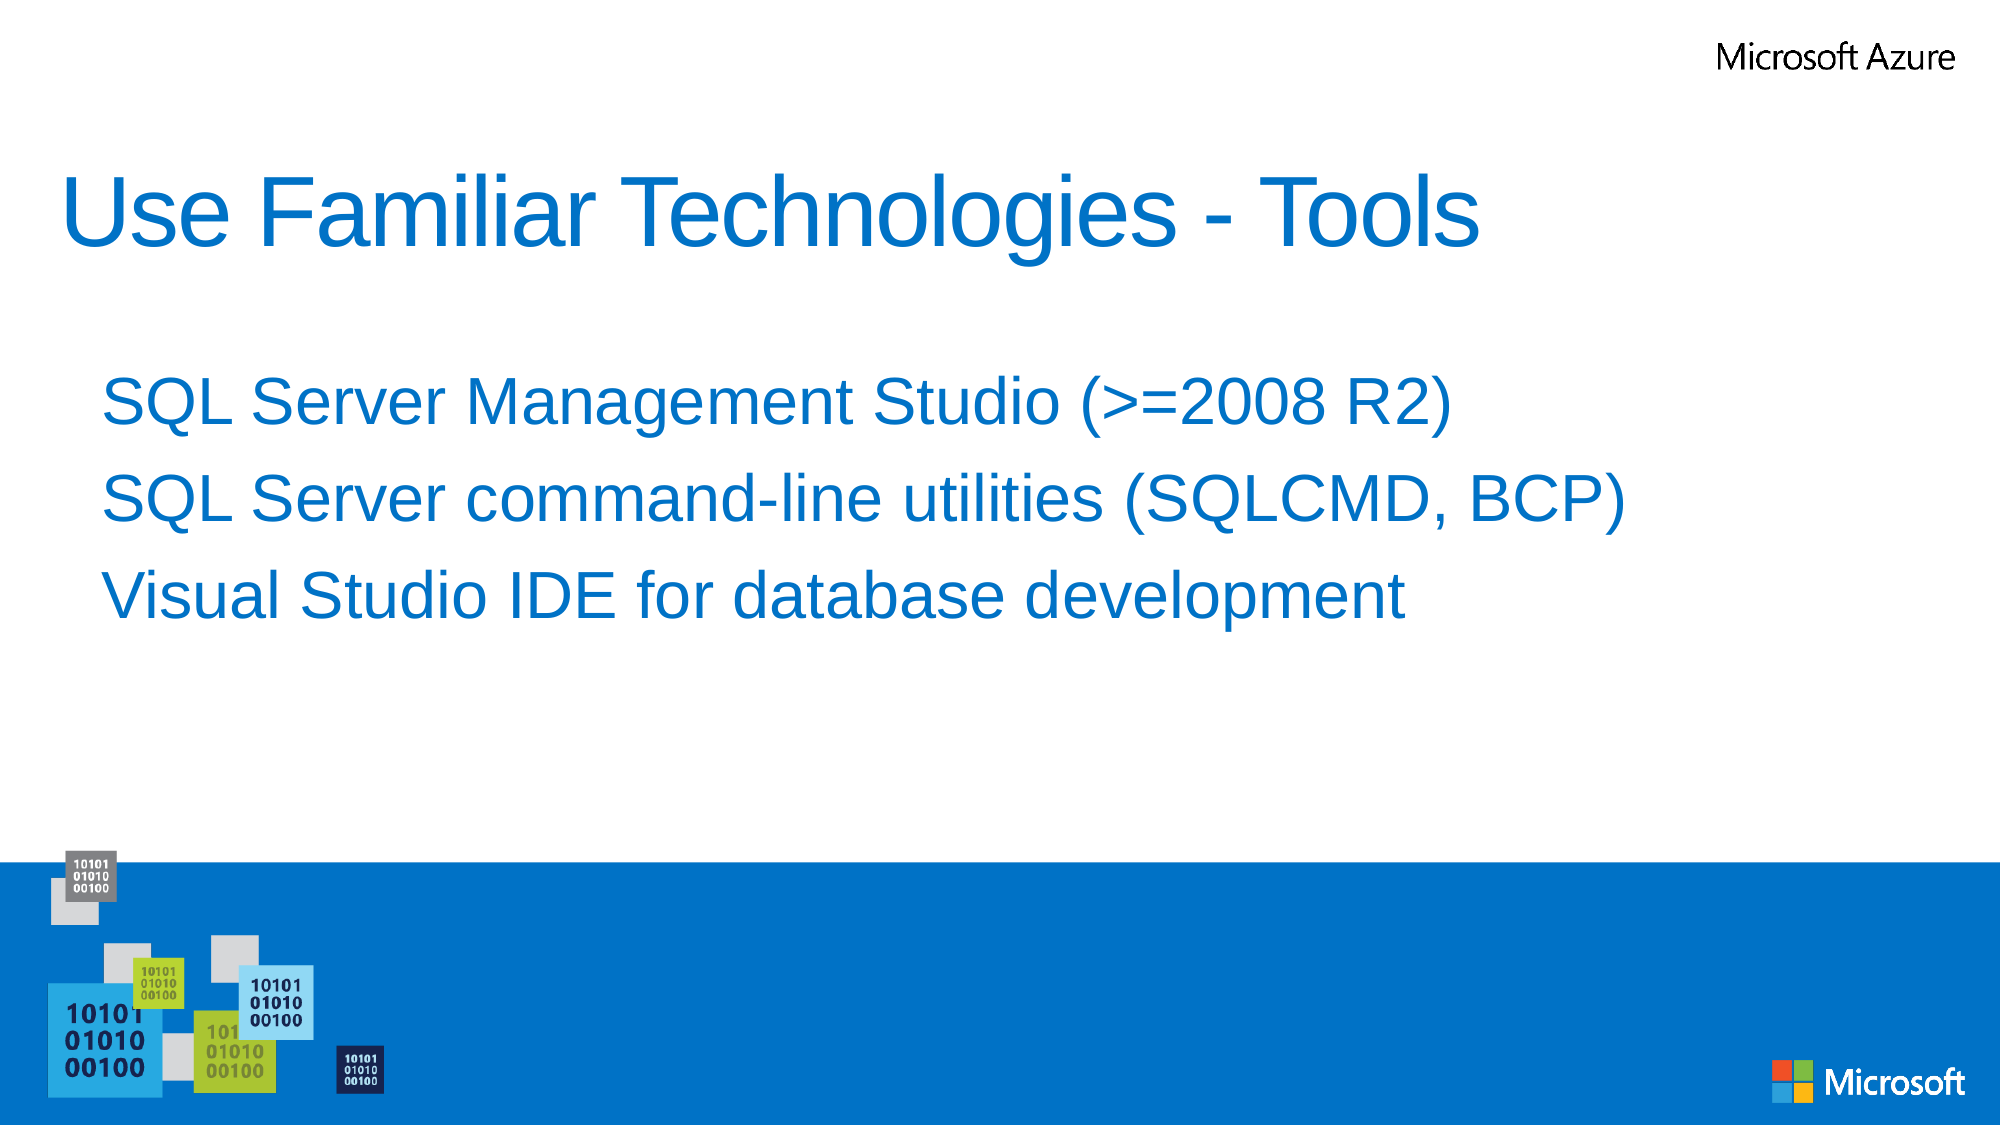

# Use Familiar Technologies - Tools
SQL Server Management Studio (>=2008 R2)
SQL Server command-line utilities (SQLCMD, BCP)
Visual Studio IDE for database development